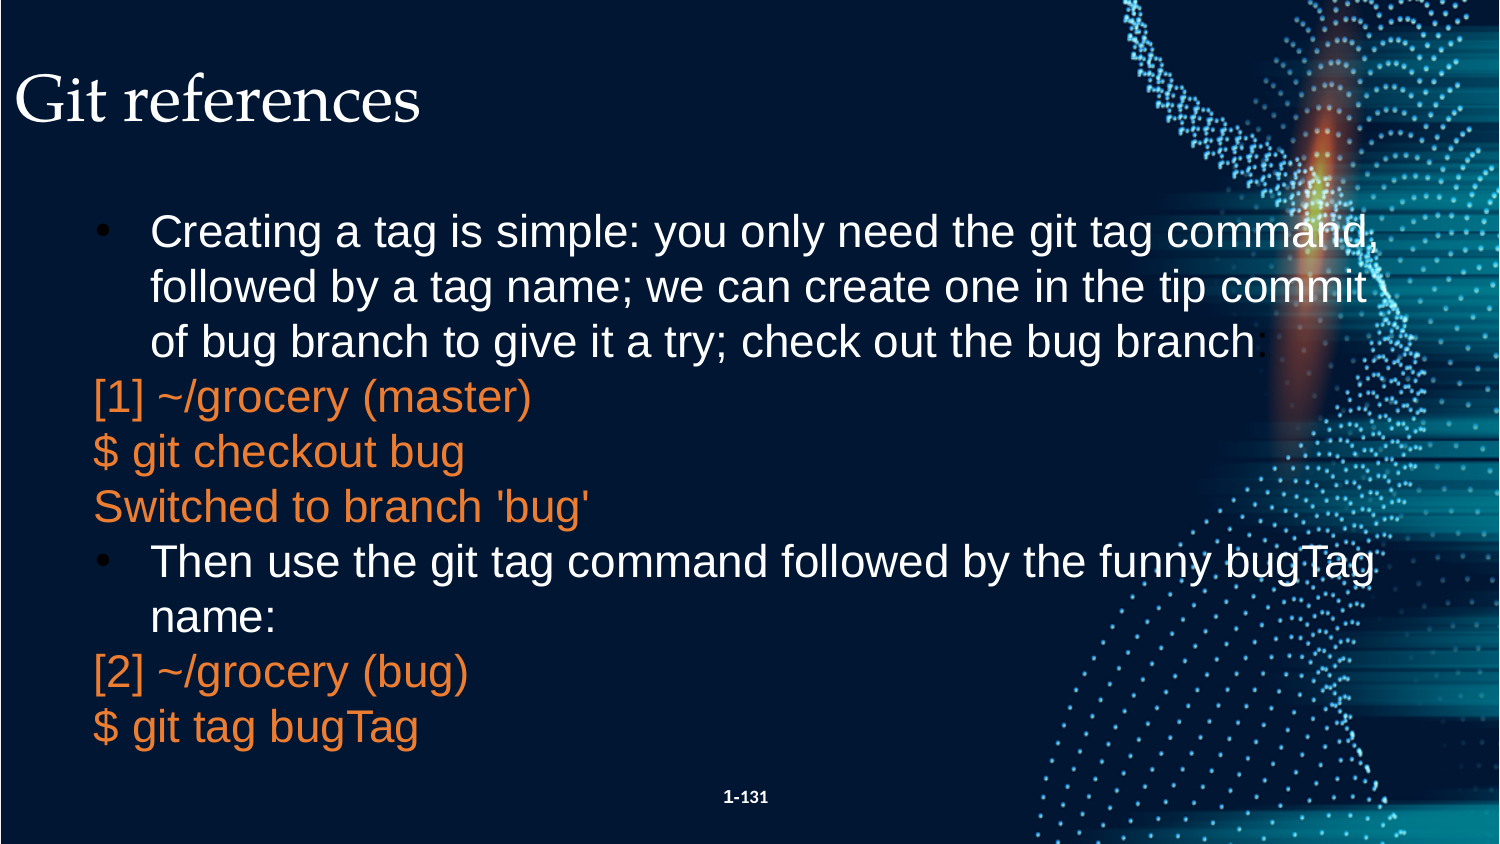

Git references
Creating a tag is simple: you only need the git tag command, followed by a tag name; we can create one in the tip commit of bug branch to give it a try; check out the bug branch:
[1] ~/grocery (master)
$ git checkout bug
Switched to branch 'bug'
Then use the git tag command followed by the funny bugTag name:
[2] ~/grocery (bug)
$ git tag bugTag
1-131